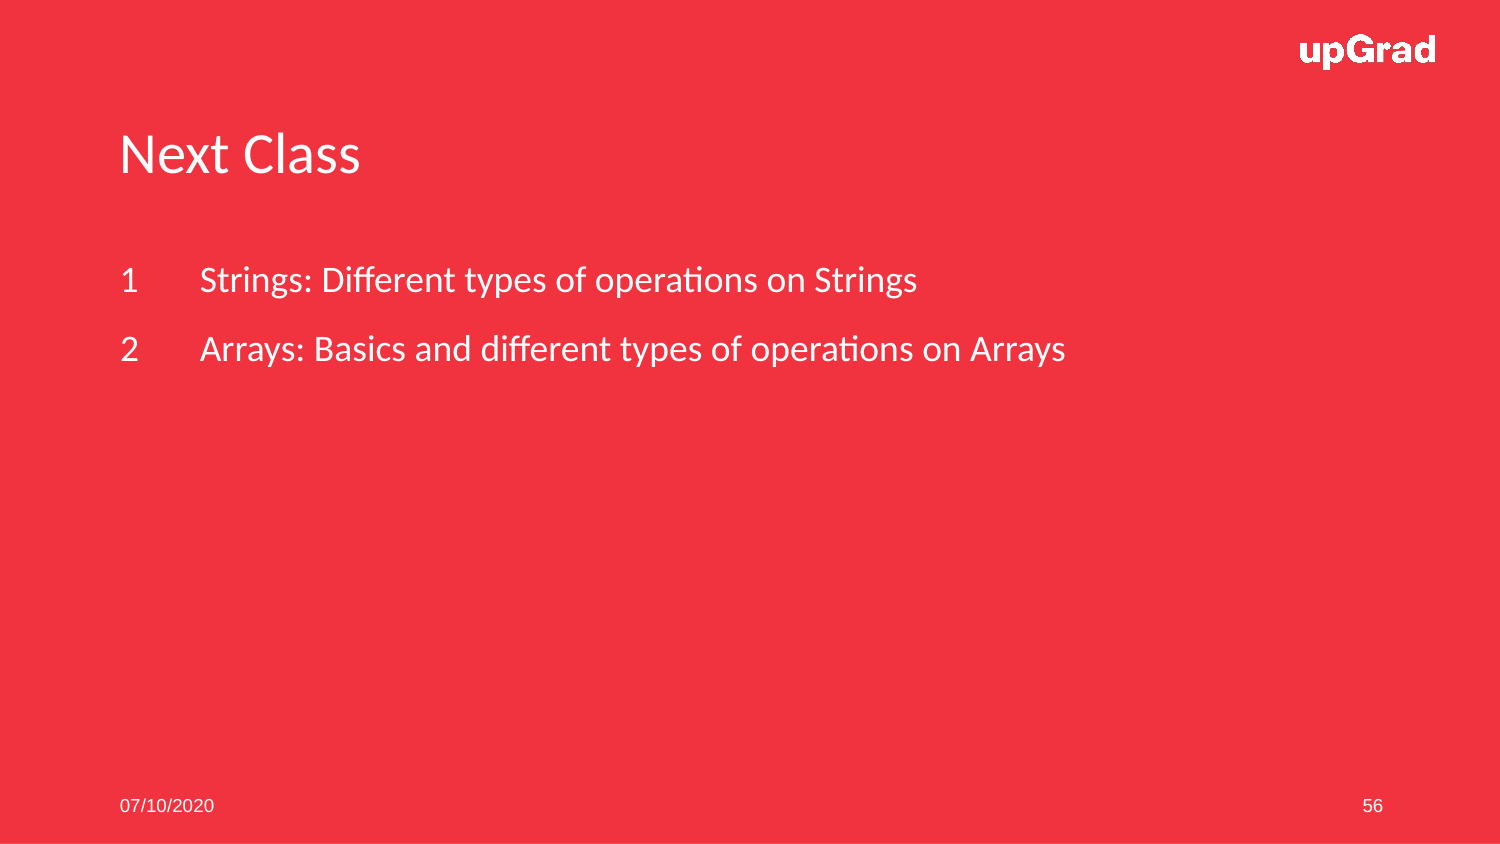

Next Class
1
Strings: Different types of operations on Strings
2
Arrays: Basics and different types of operations on Arrays
07/10/2020
56